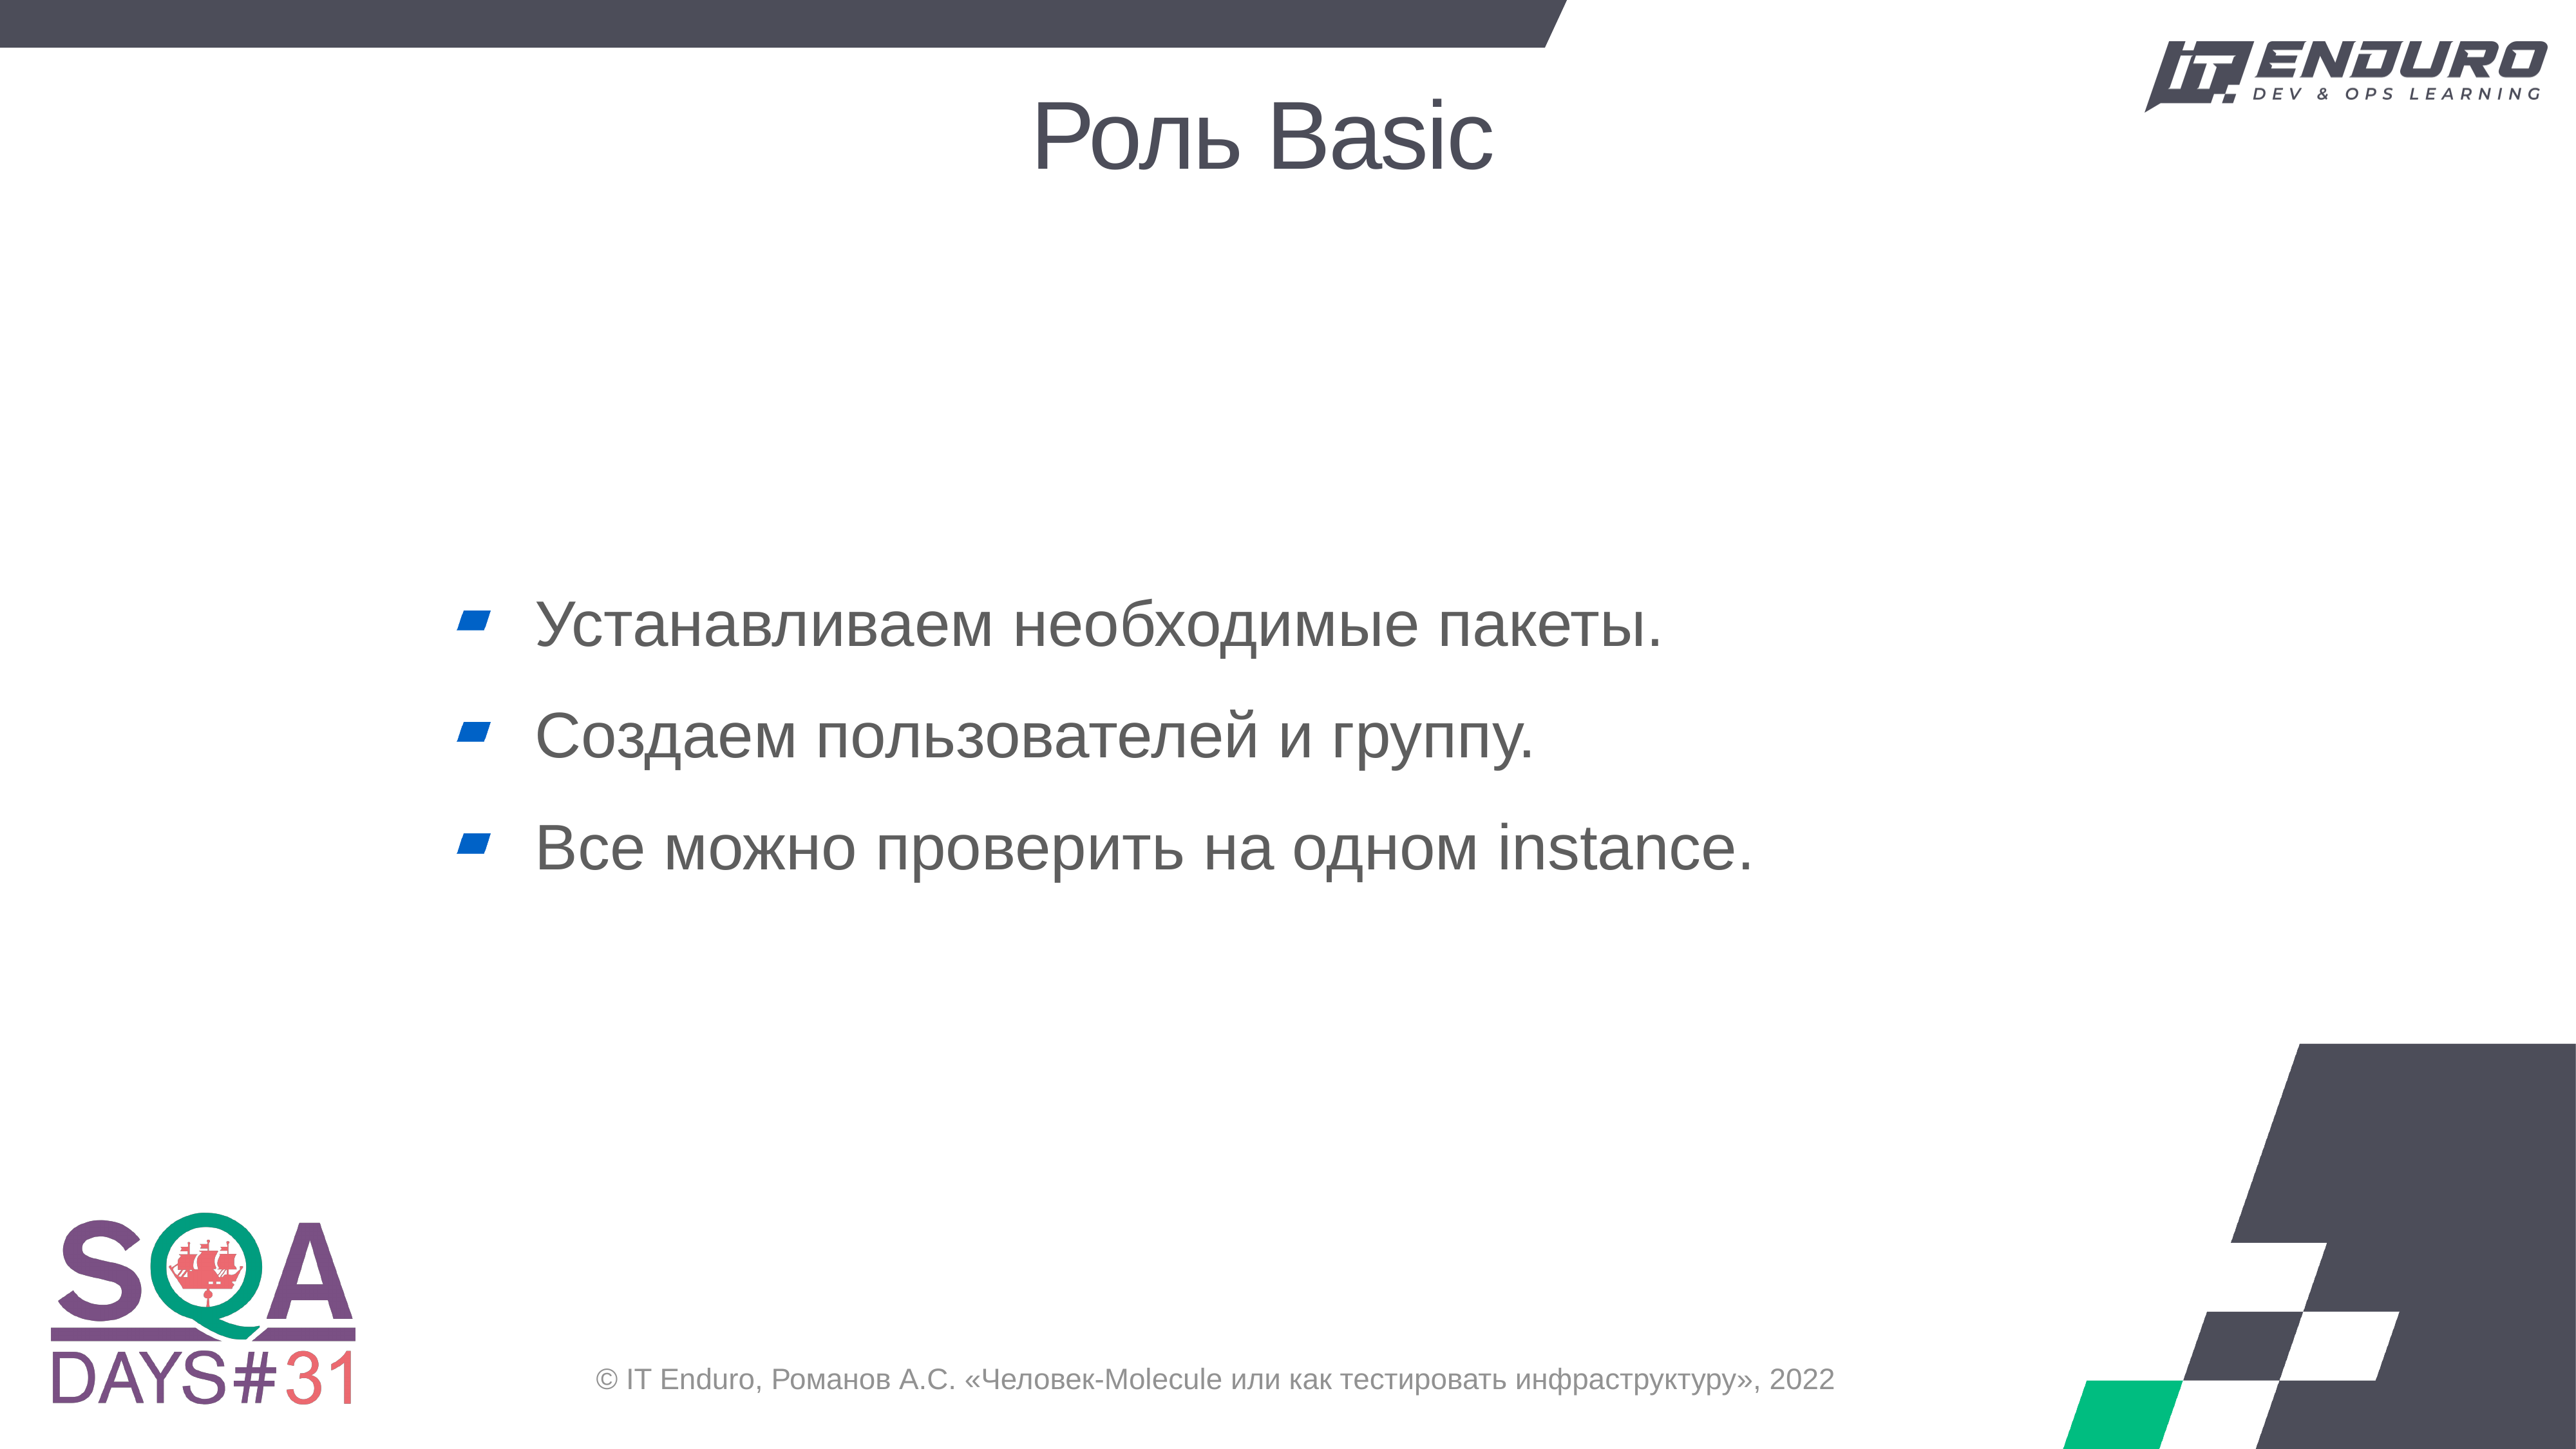

# Роль Basic
Устанавливаем необходимые пакеты.
Создаем пользователей и группу.
Все можно проверить на одном instance.